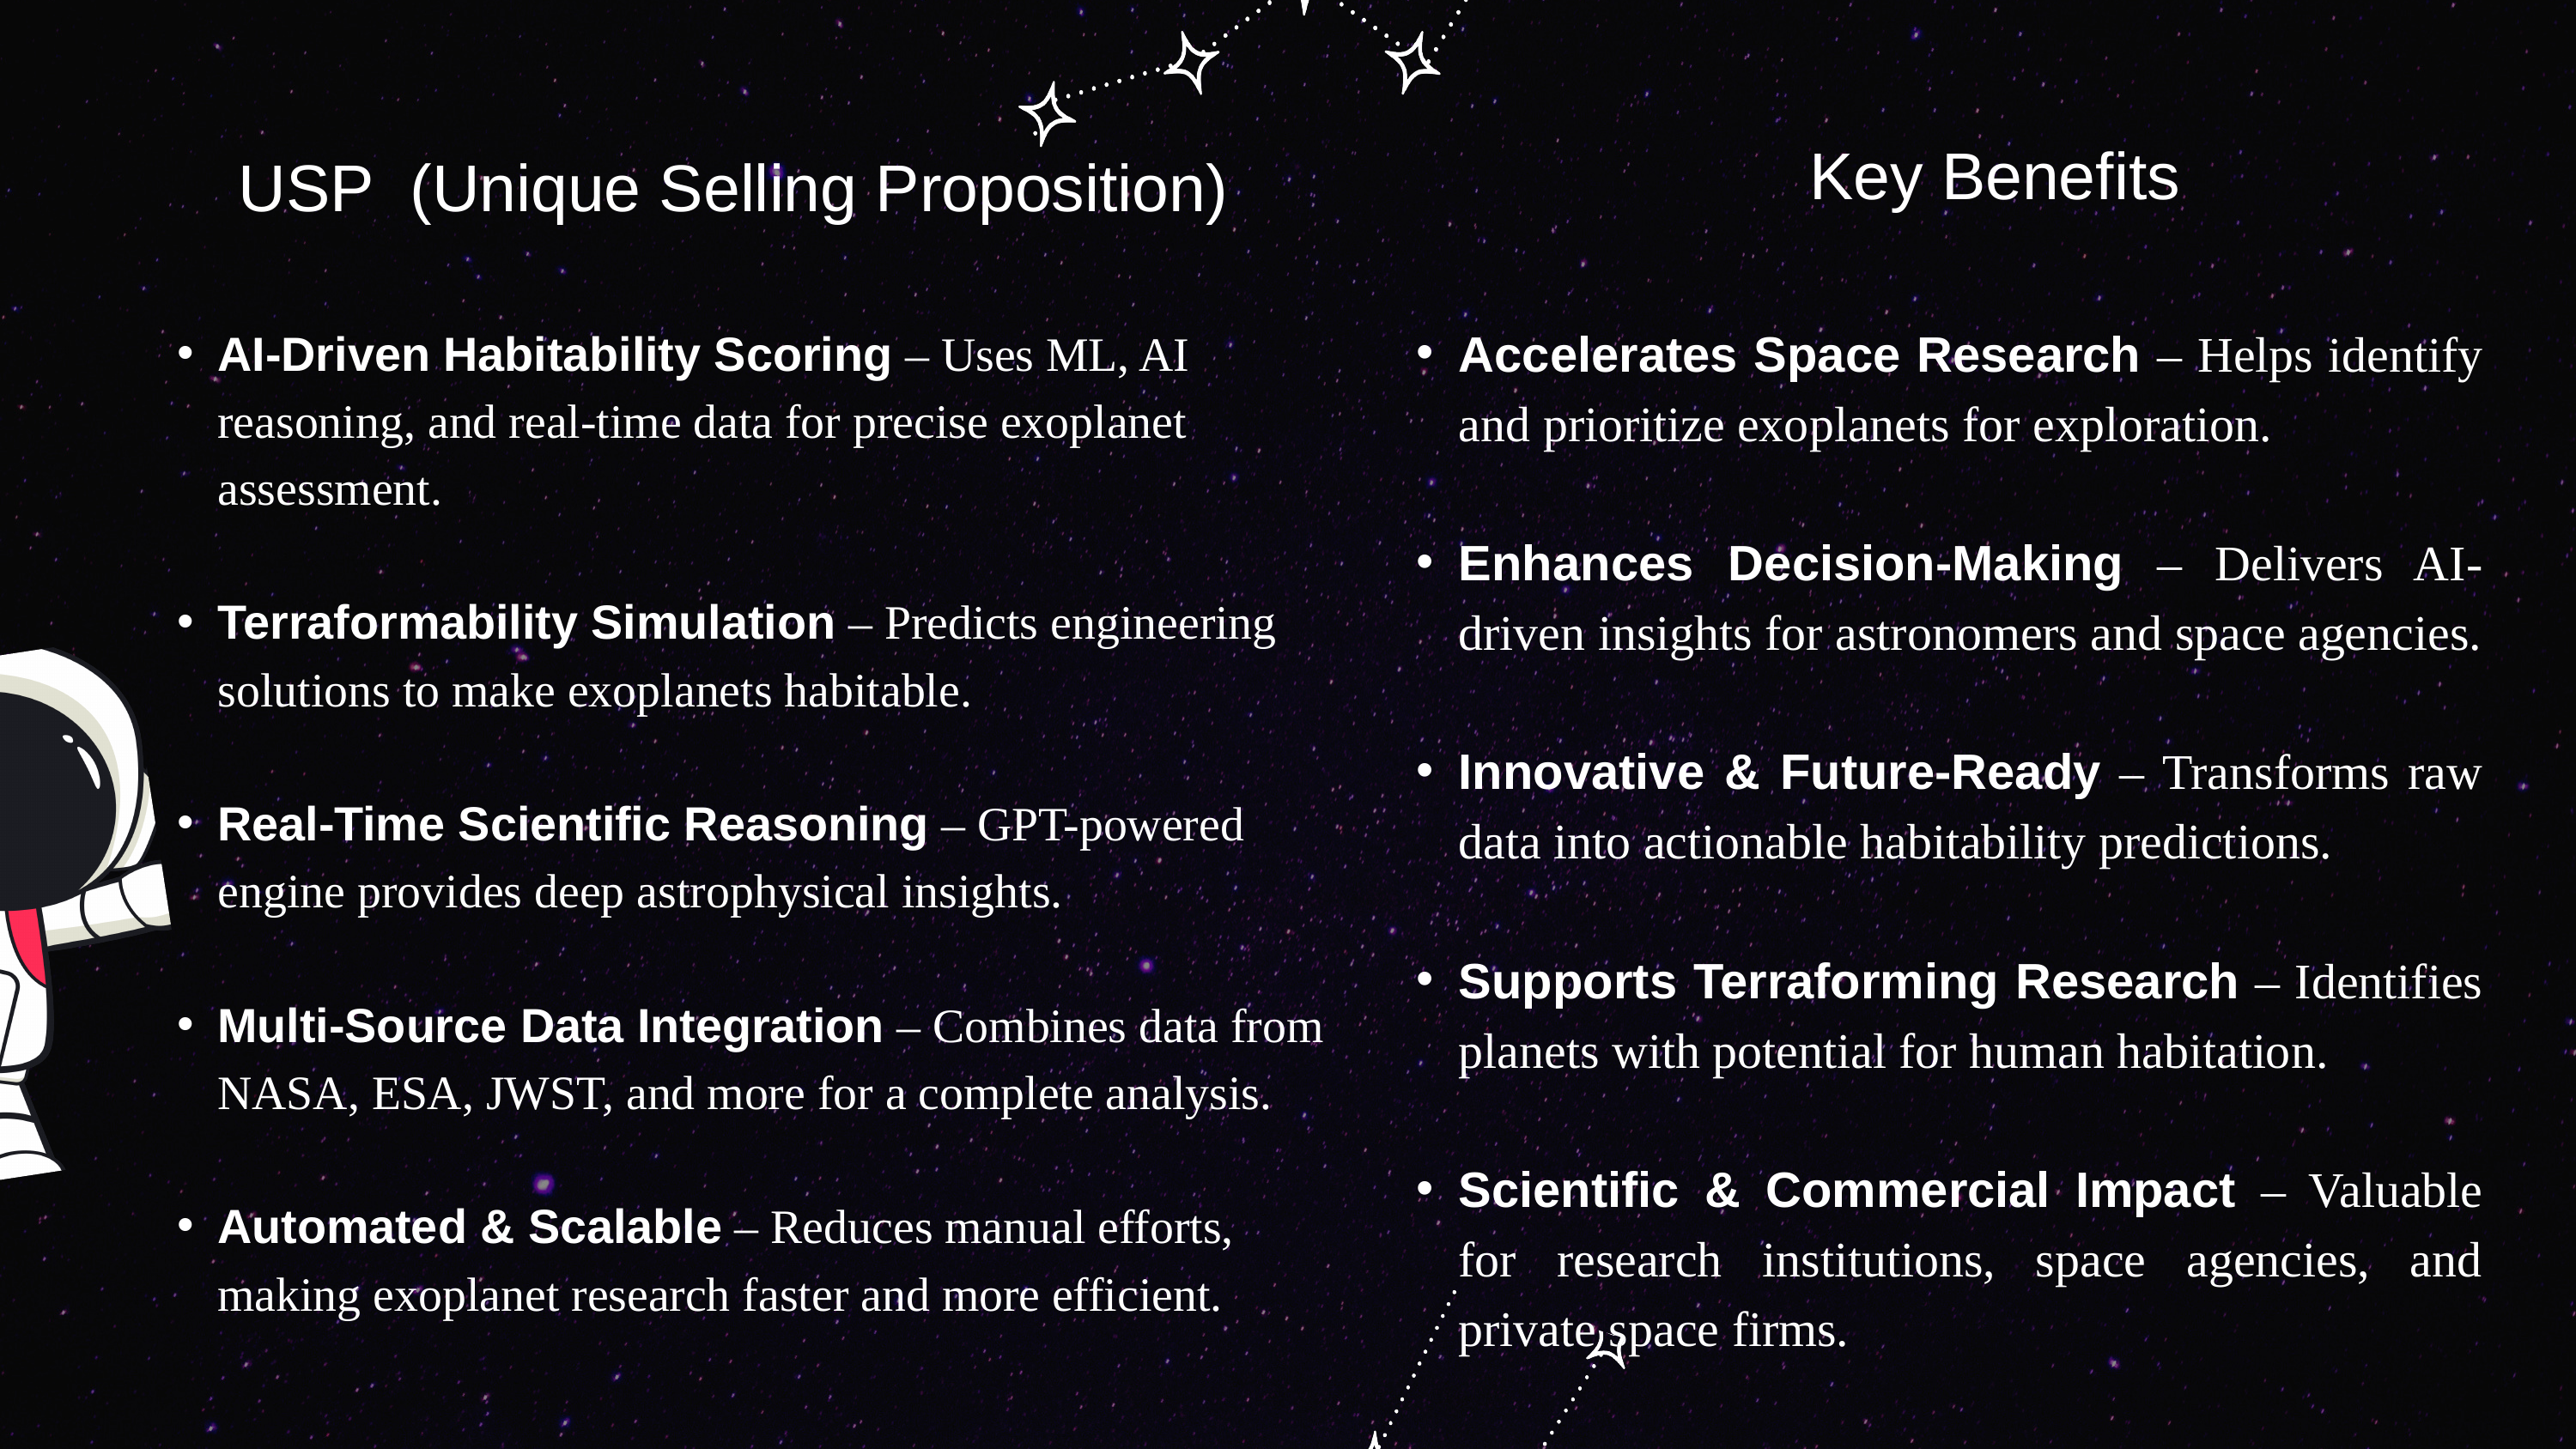

Key Benefits
USP  (Unique Selling Proposition)
Accelerates Space Research – Helps identify and prioritize exoplanets for exploration.

Enhances Decision-Making – Delivers AI-driven insights for astronomers and space agencies.

Innovative & Future-Ready – Transforms raw data into actionable habitability predictions.

Supports Terraforming Research – Identifies planets with potential for human habitation.

Scientific & Commercial Impact – Valuable for research institutions, space agencies, and private space firms.
AI-Driven Habitability Scoring – Uses ML, AI reasoning, and real-time data for precise exoplanet assessment.

Terraformability Simulation – Predicts engineering solutions to make exoplanets habitable.

Real-Time Scientific Reasoning – GPT-powered engine provides deep astrophysical insights.

Multi-Source Data Integration – Combines data from NASA, ESA, JWST, and more for a complete analysis.

Automated & Scalable – Reduces manual efforts, making exoplanet research faster and more efficient.